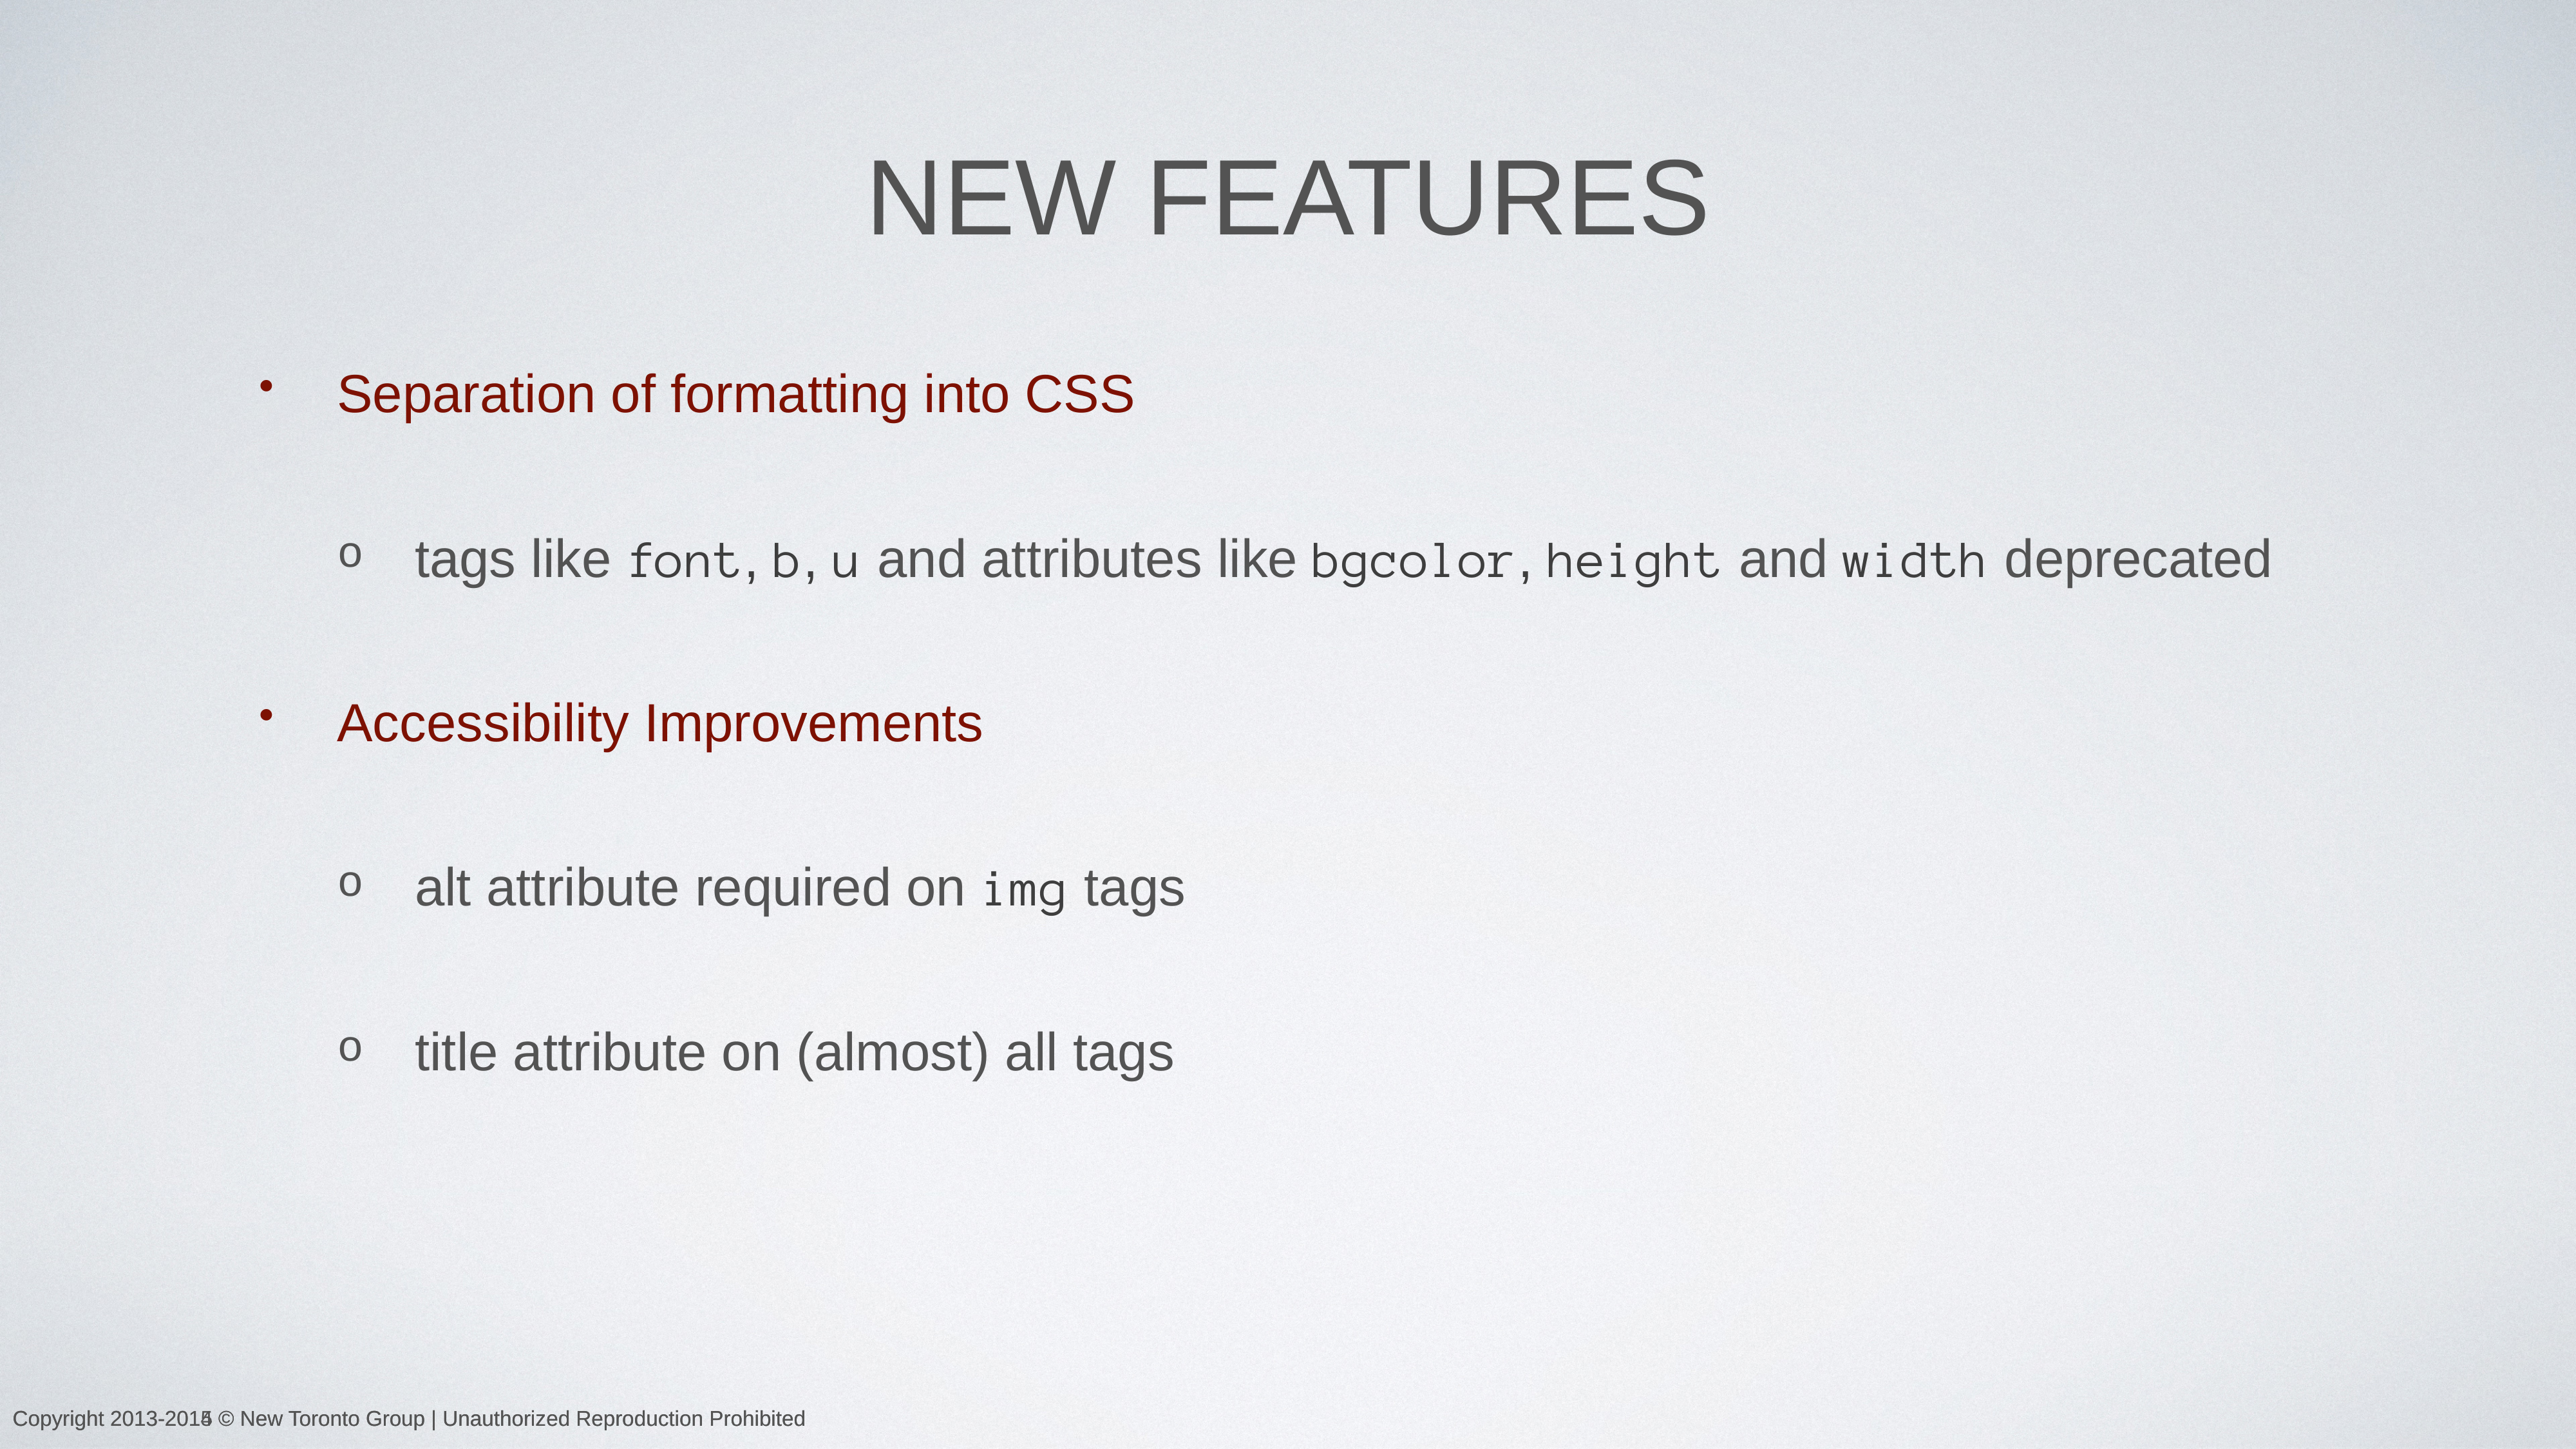

# New Features
Separation of formatting into CSS
tags like font, b, u and attributes like bgcolor, height and width deprecated
Accessibility Improvements
alt attribute required on img tags
title attribute on (almost) all tags